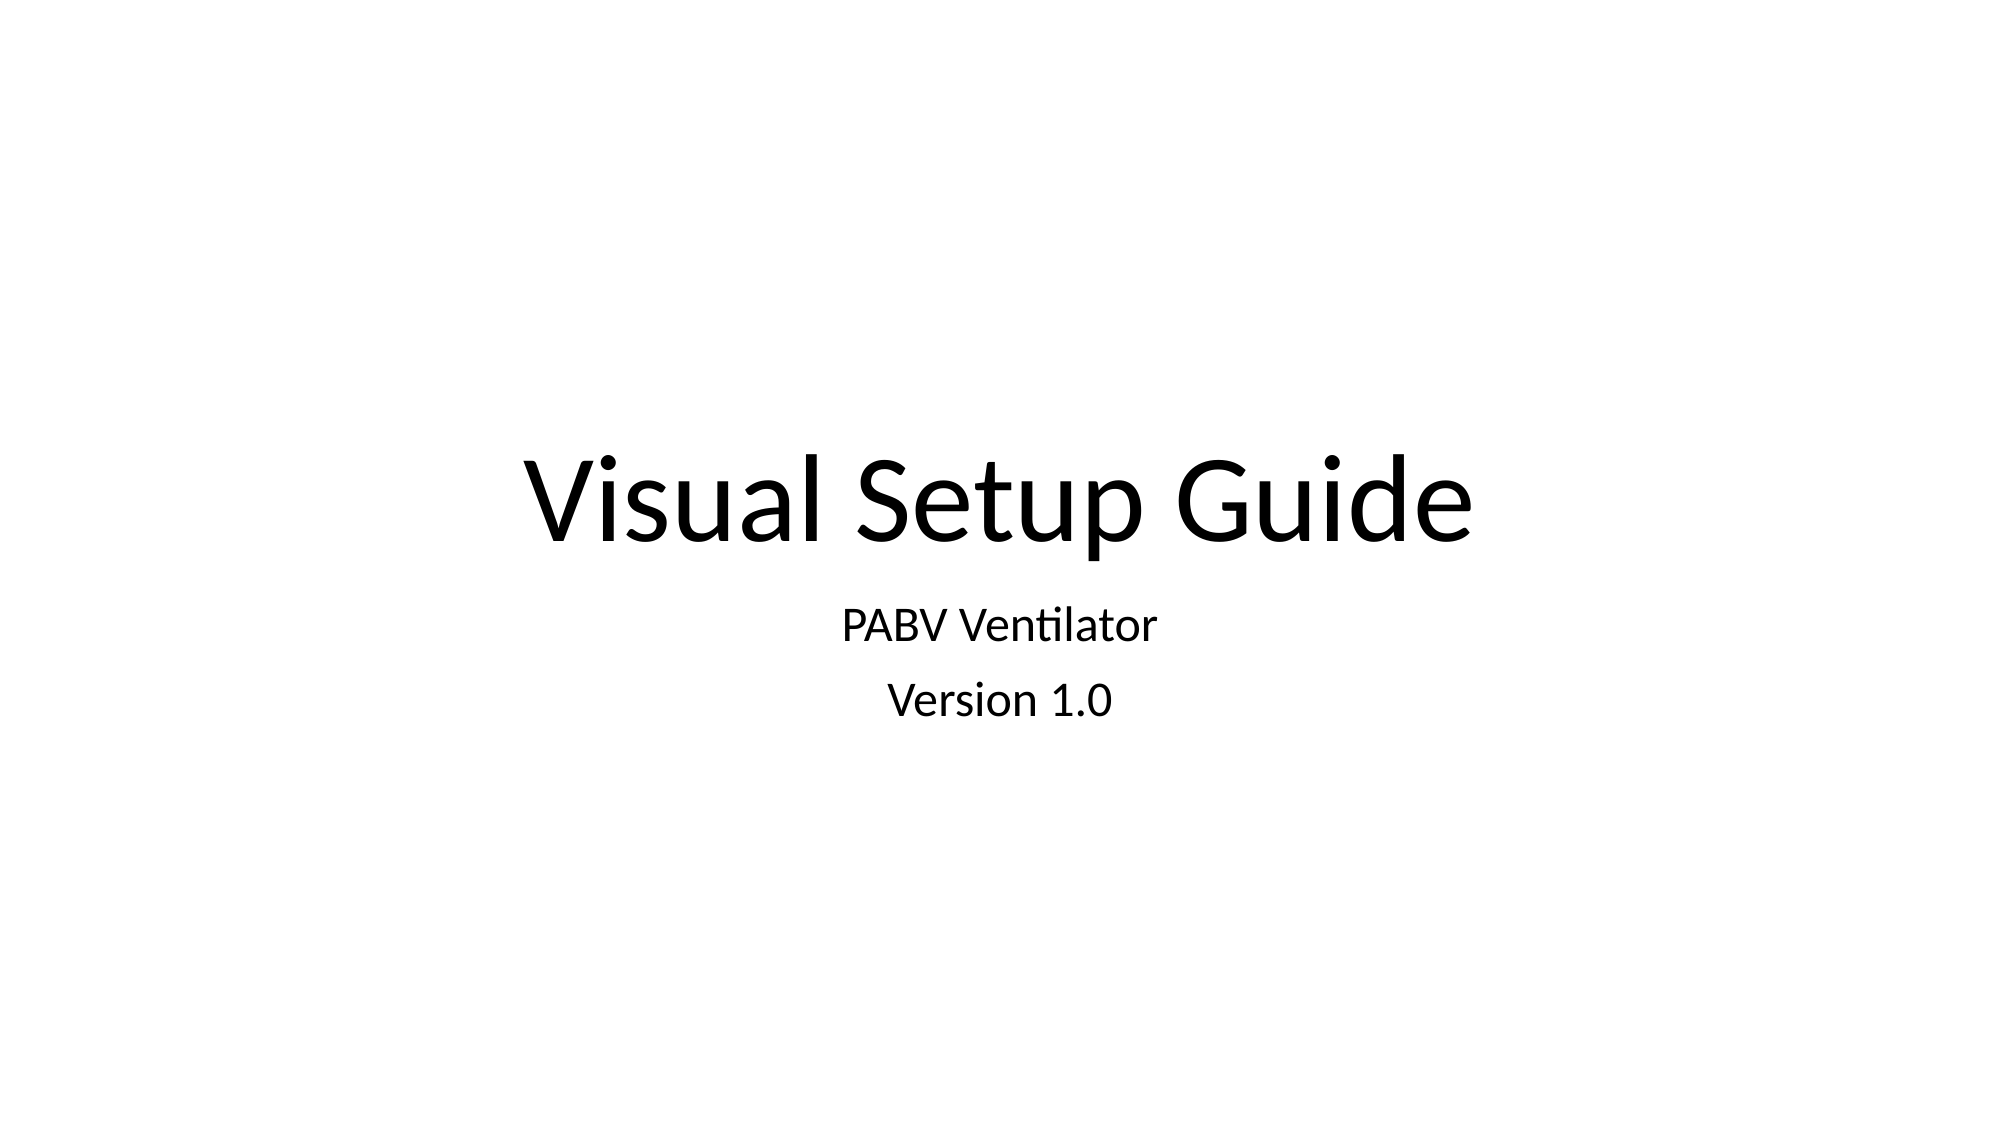

# Visual Setup Guide
PABV Ventilator
Version 1.0